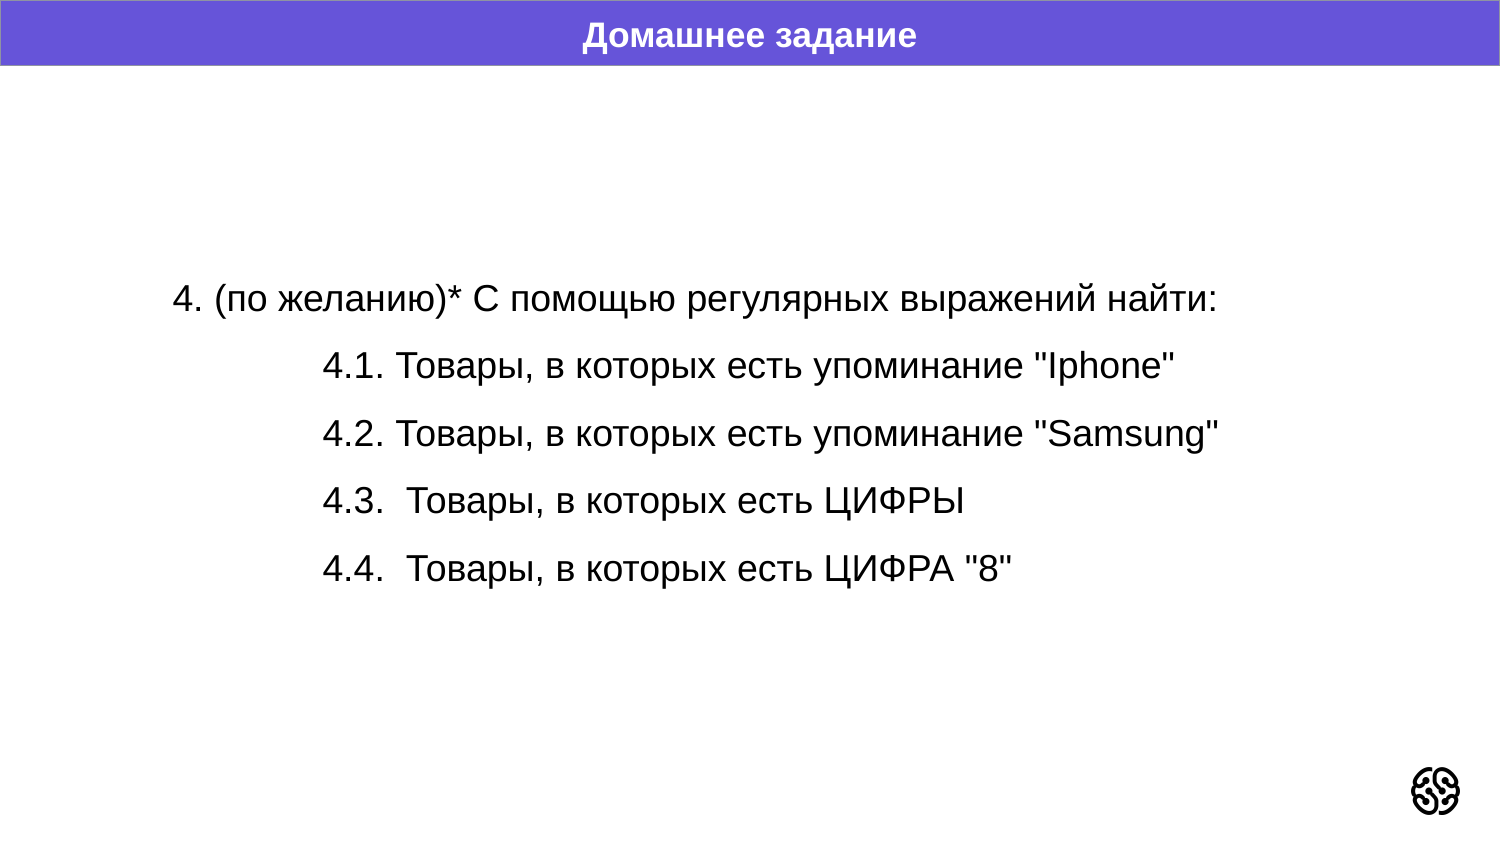

Домашнее задание
4. (по желанию)* С помощью регулярных выражений найти:
	4.1. Товары, в которых есть упоминание "Iphone"
	4.2. Товары, в которых есть упоминание "Samsung"
	4.3.  Товары, в которых есть ЦИФРЫ
	4.4.  Товары, в которых есть ЦИФРА "8"